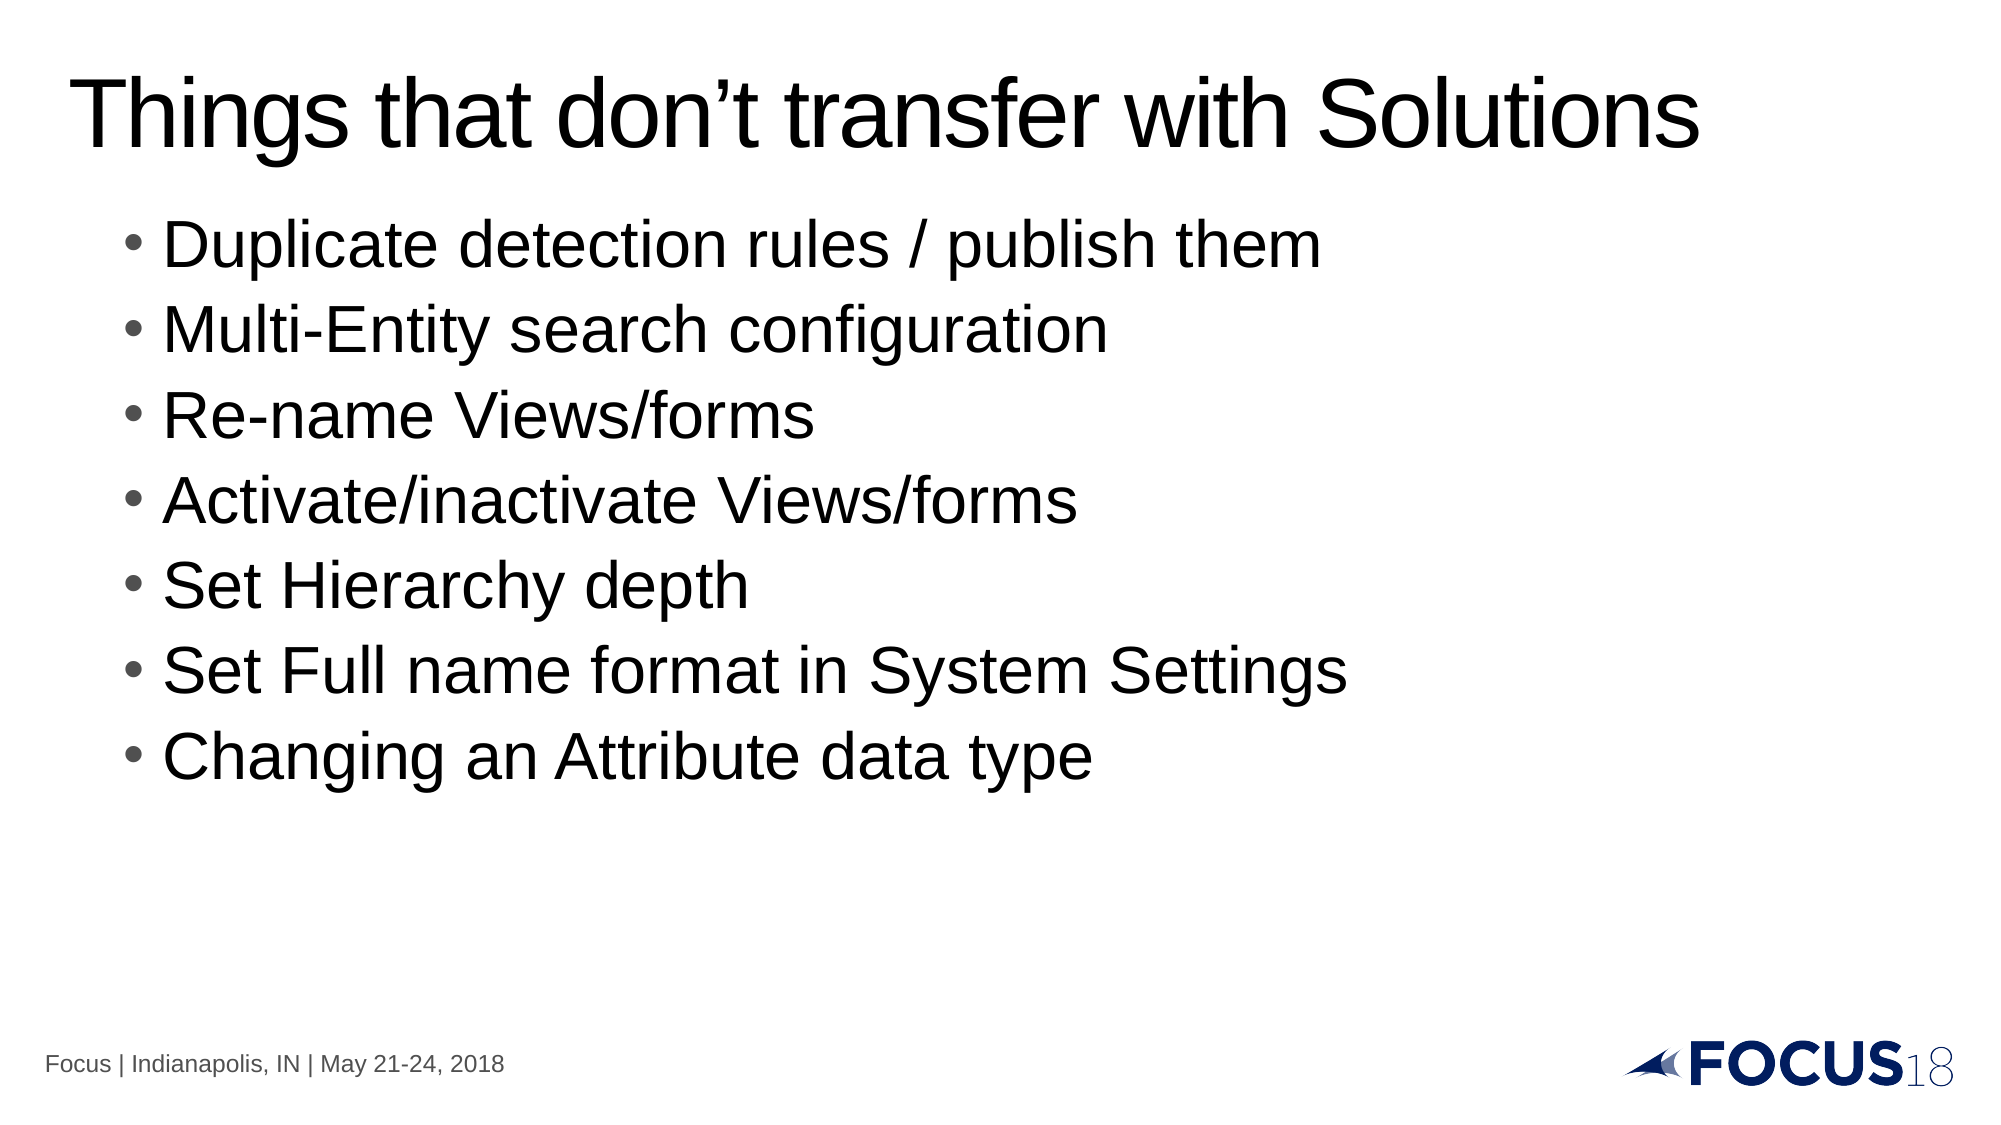

# Things that don’t transfer with Solutions
Duplicate detection rules / publish them
Multi-Entity search configuration
Re-name Views/forms
Activate/inactivate Views/forms
Set Hierarchy depth
Set Full name format in System Settings
Changing an Attribute data type